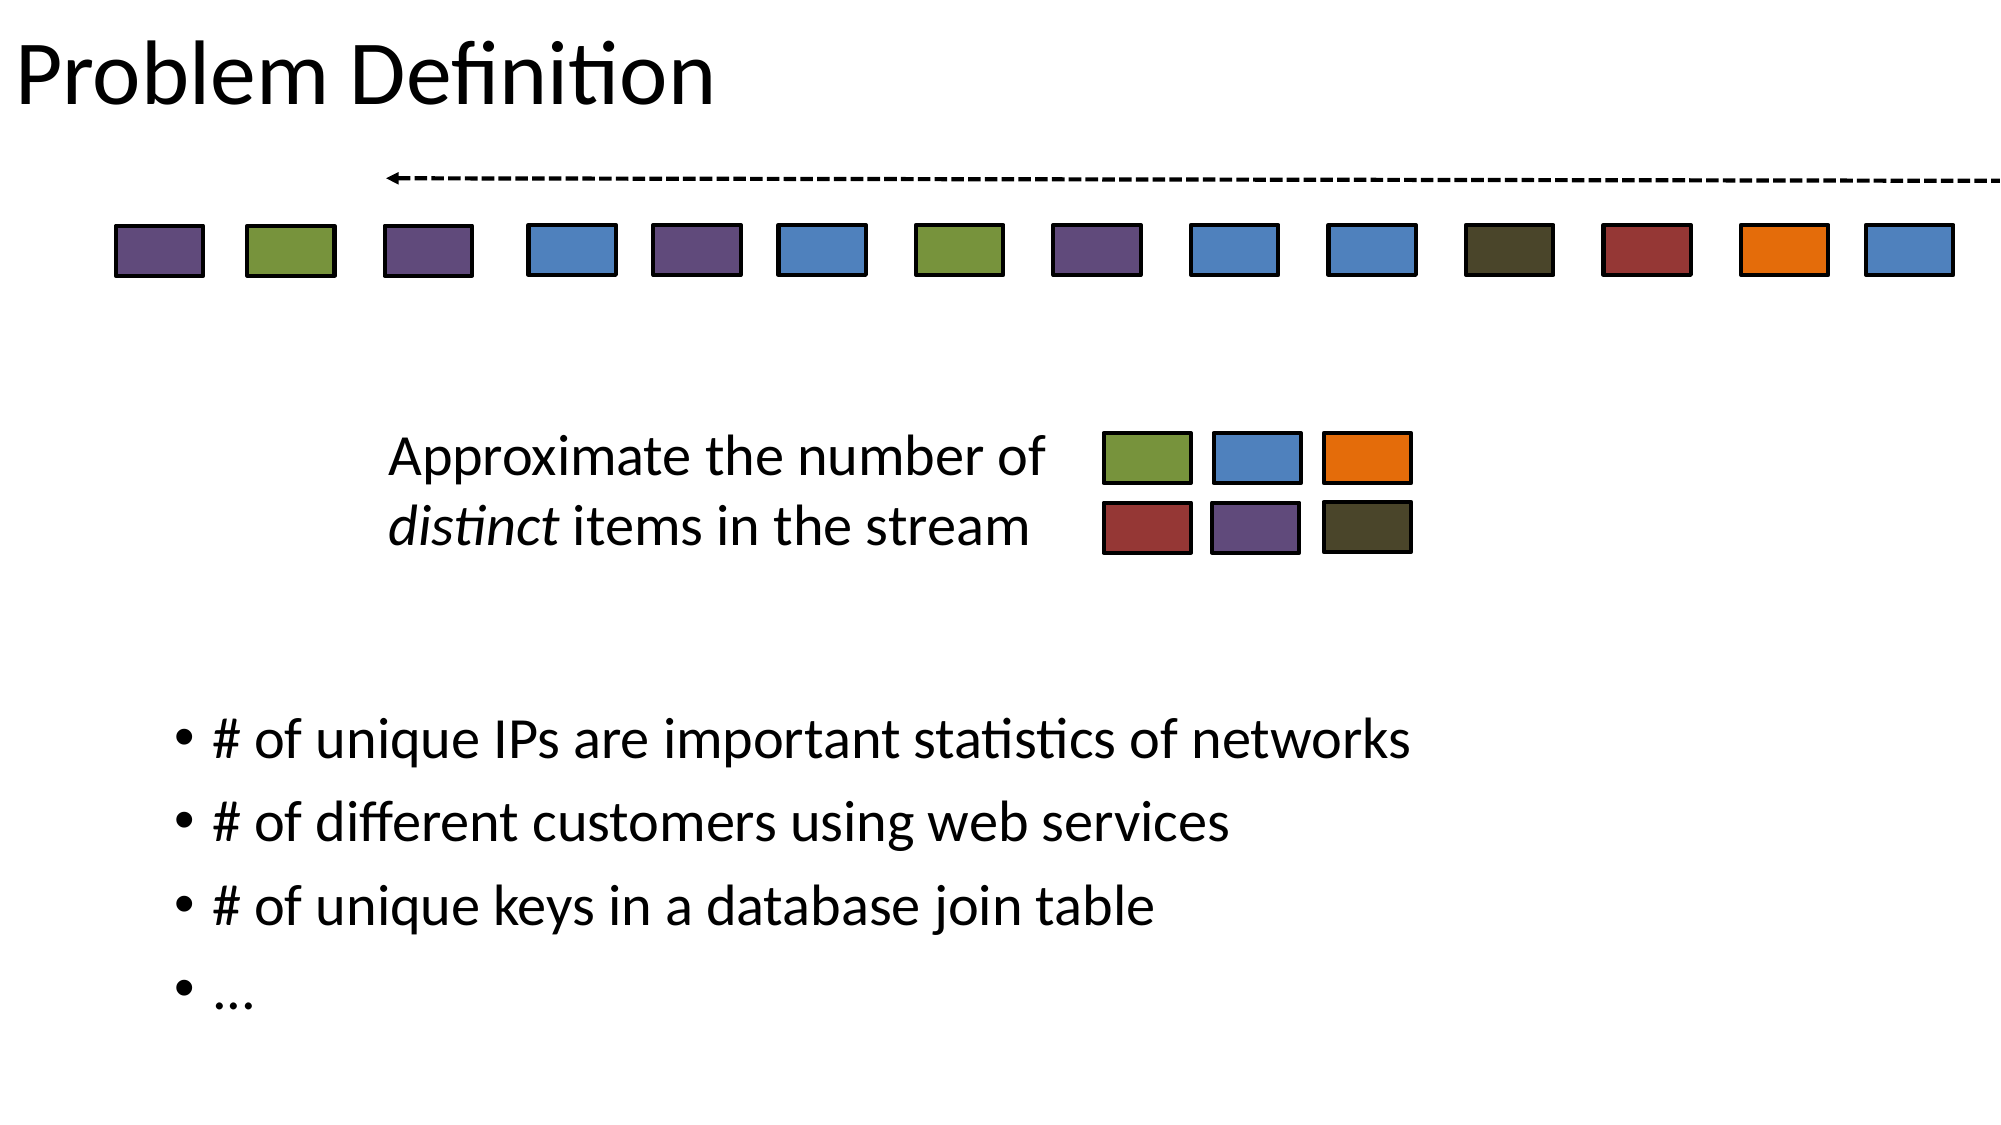

# Problem Definition

Approximate the number of
distinct items in the stream

# of unique IPs are important statistics of networks
# of different customers using web services
# of unique keys in a database join table
...